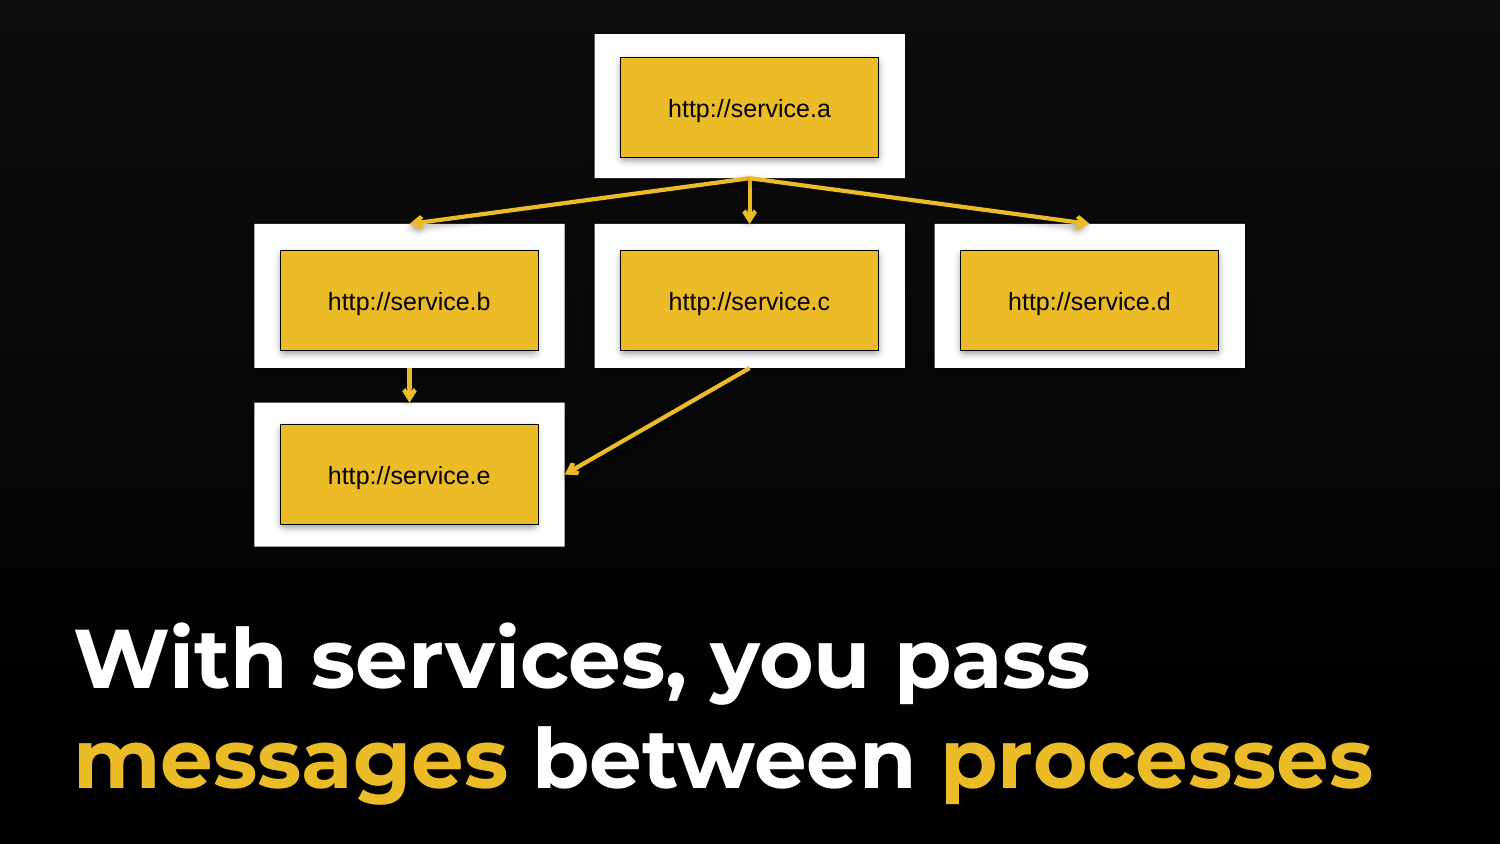

http://service.a

http://service.b
http://service.c
http://service.d

http://service.e
With services, you pass messages between processes